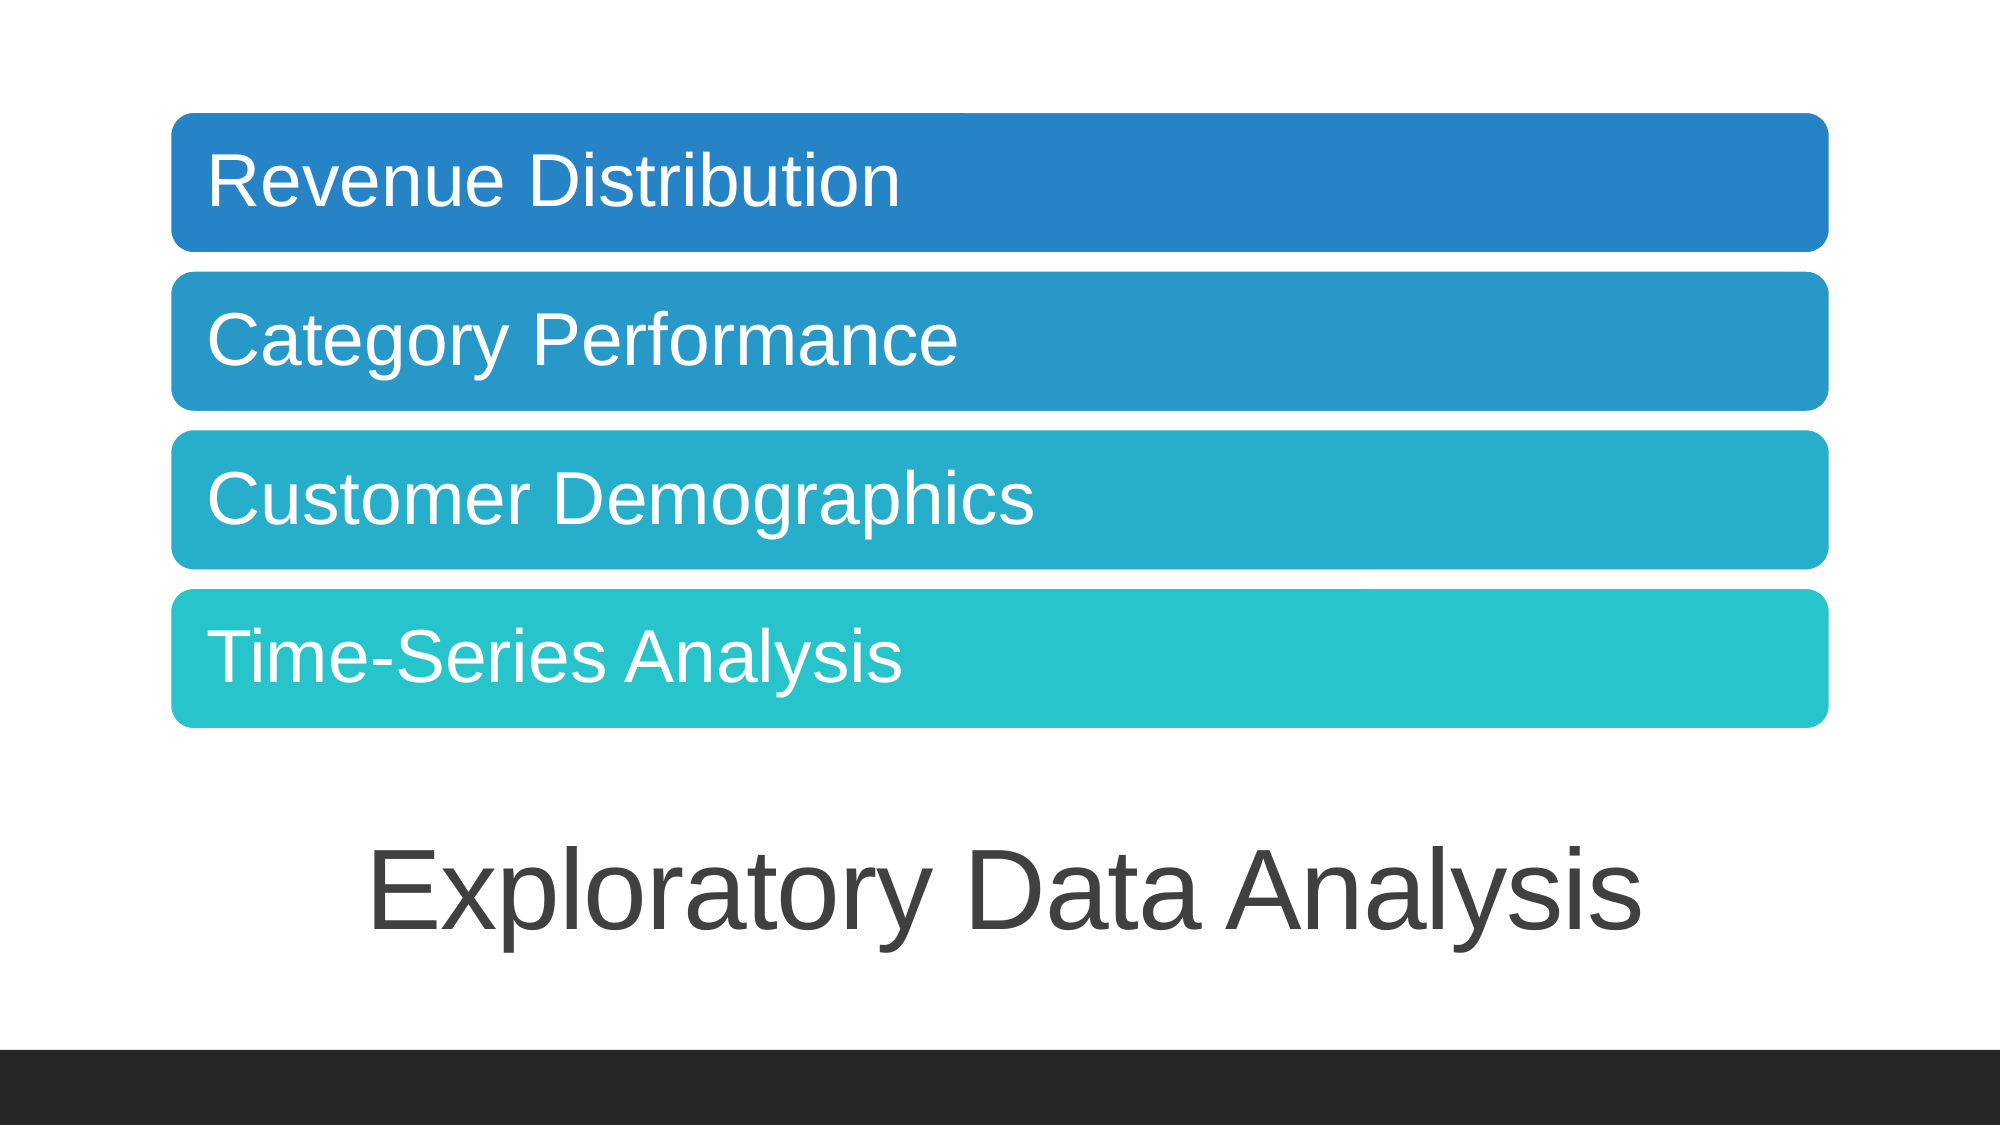

Revenue Distribution
Category Performance
Customer Demographics
Time-Series Analysis
# Exploratory Data Analysis